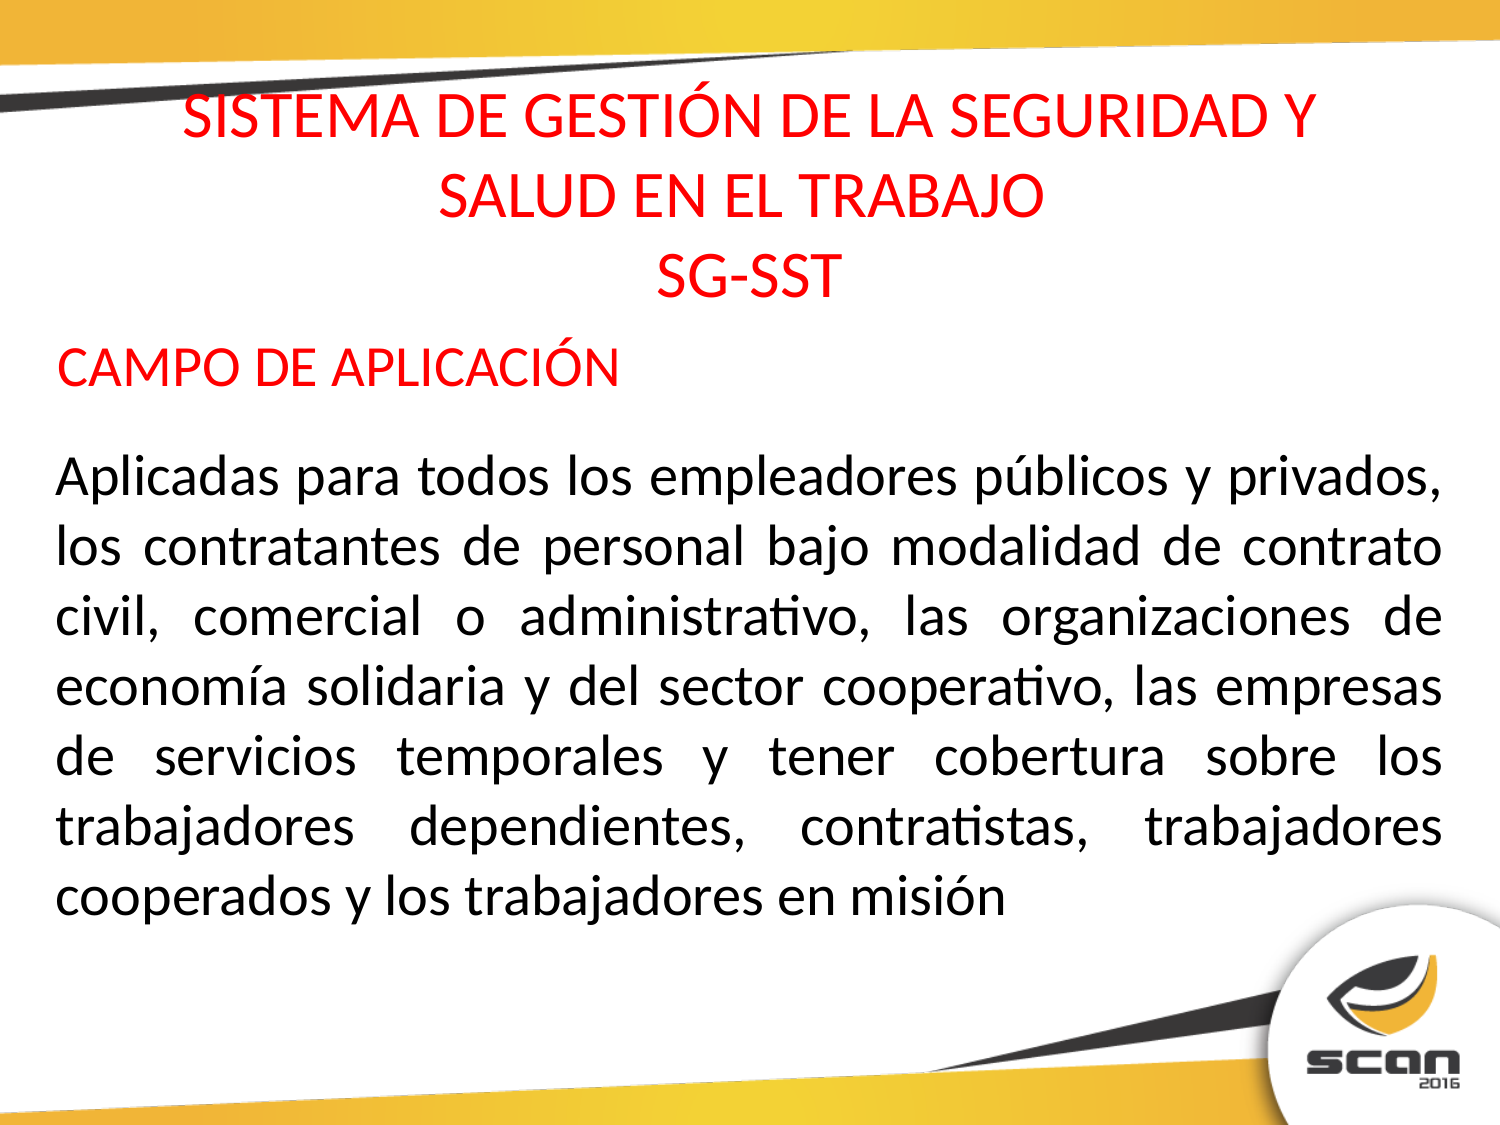

SISTEMA DE GESTIÓN DE LA SEGURIDAD Y SALUD EN EL TRABAJO
SG-SST
CAMPO DE APLICACIÓN
Aplicadas para todos los empleadores públicos y privados, los contratantes de personal bajo modalidad de contrato civil, comercial o administrativo, las organizaciones de economía solidaria y del sector cooperativo, las empresas de servicios temporales y tener cobertura sobre los trabajadores dependientes, contratistas, trabajadores cooperados y los trabajadores en misión